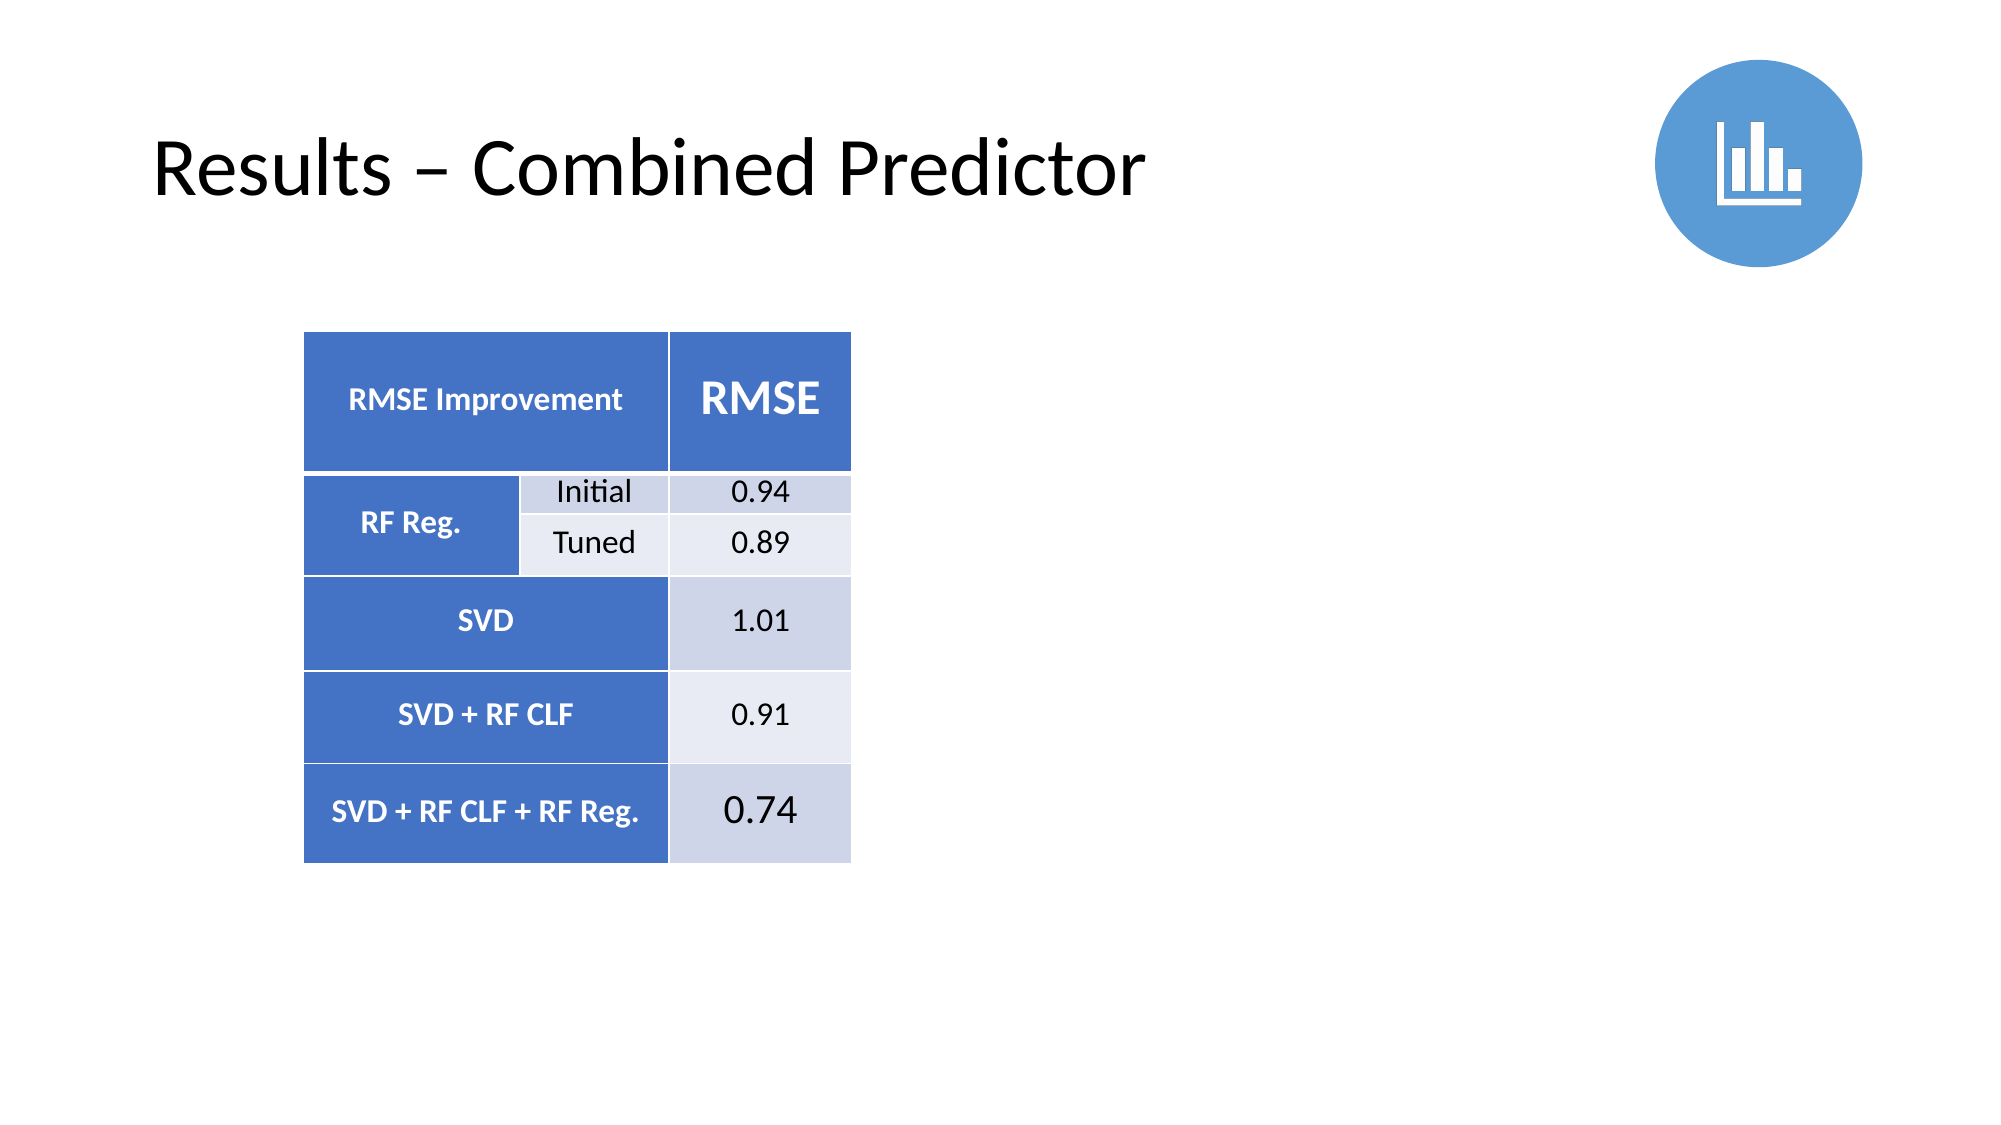

# Results – Combined Predictor

| RMSE Improvement |  | RMSE |
| --- | --- | --- |
| RF Reg. | Initial | 0.94 |
|  | Tuned | 0.89 |
| SVD |  | 1.01 |
| SVD + RF CLF |  | 0.91 |
| SVD + RF CLF + RF Reg. |  | 0.74 |